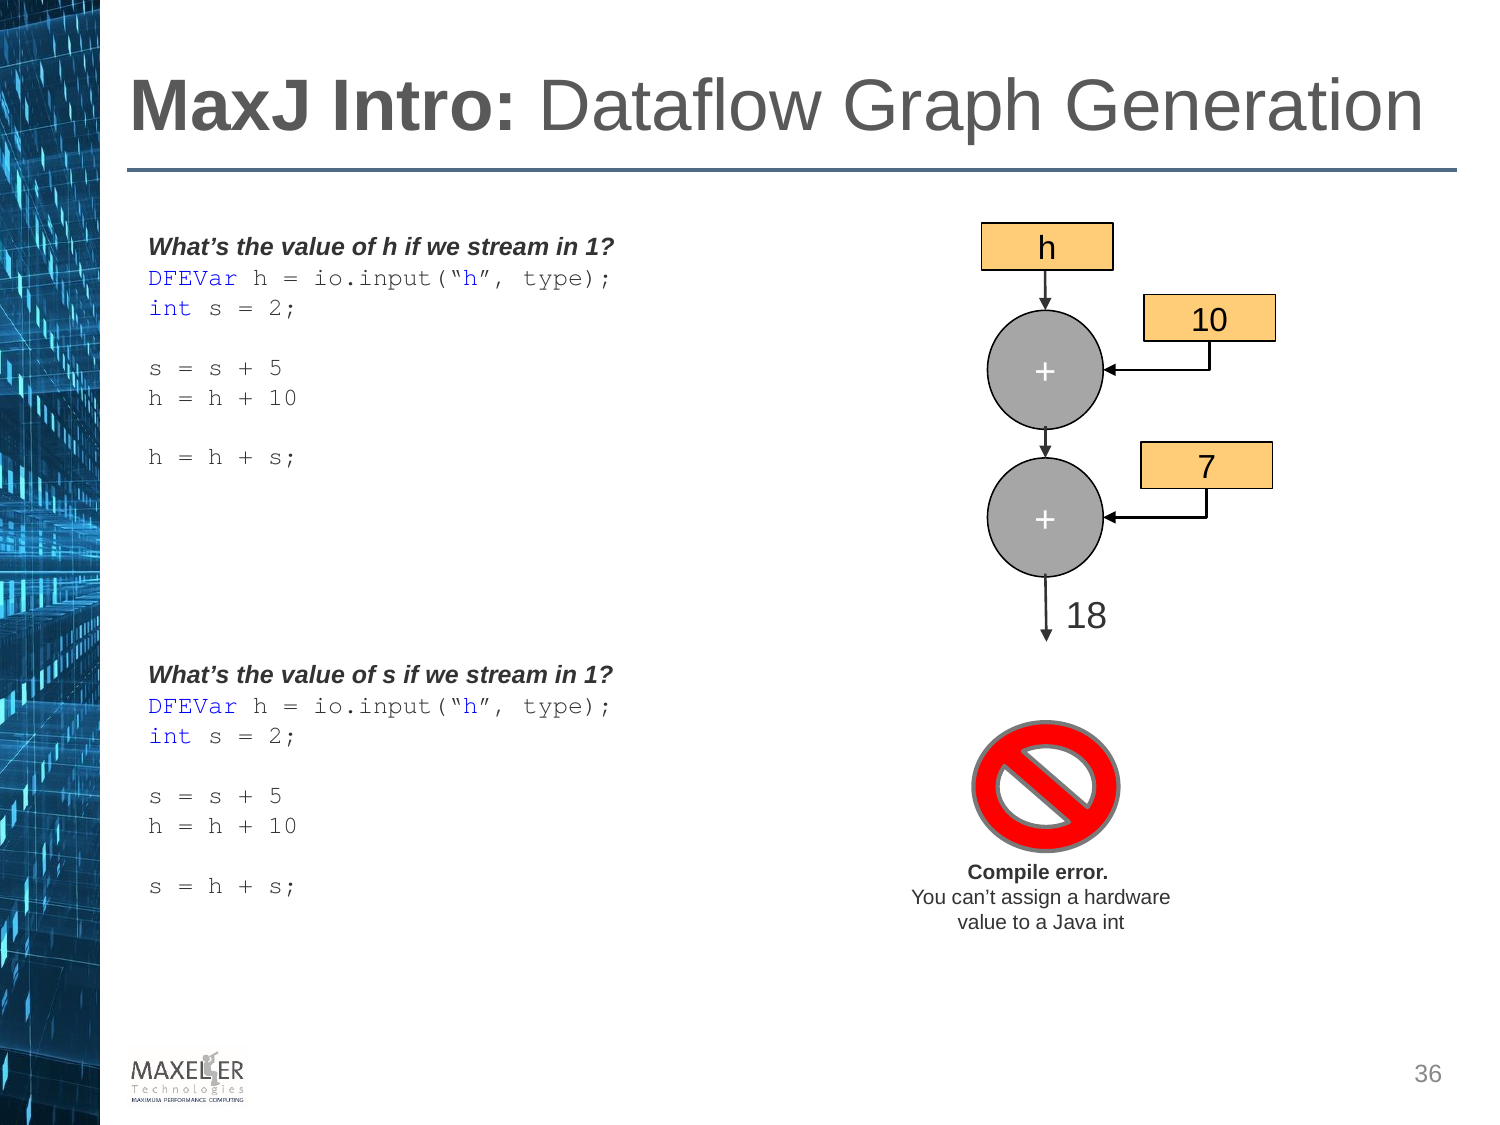

MaxJ Intro: Dataflow Graph Generation

What’s the value of h if we stream in 1?
DFEVar h = io.input(“h”, type);
int s = 2;

s = s + 5
h = h + 10

h = h + s;
h
10
+
7
+
18
What’s the value of s if we stream in 1?
DFEVar h = io.input(“h”, type);
int s = 2;

s = s + 5
h = h + 10

s = h + s;

Compile error.
You can’t assign a hardware value to a Java int
36